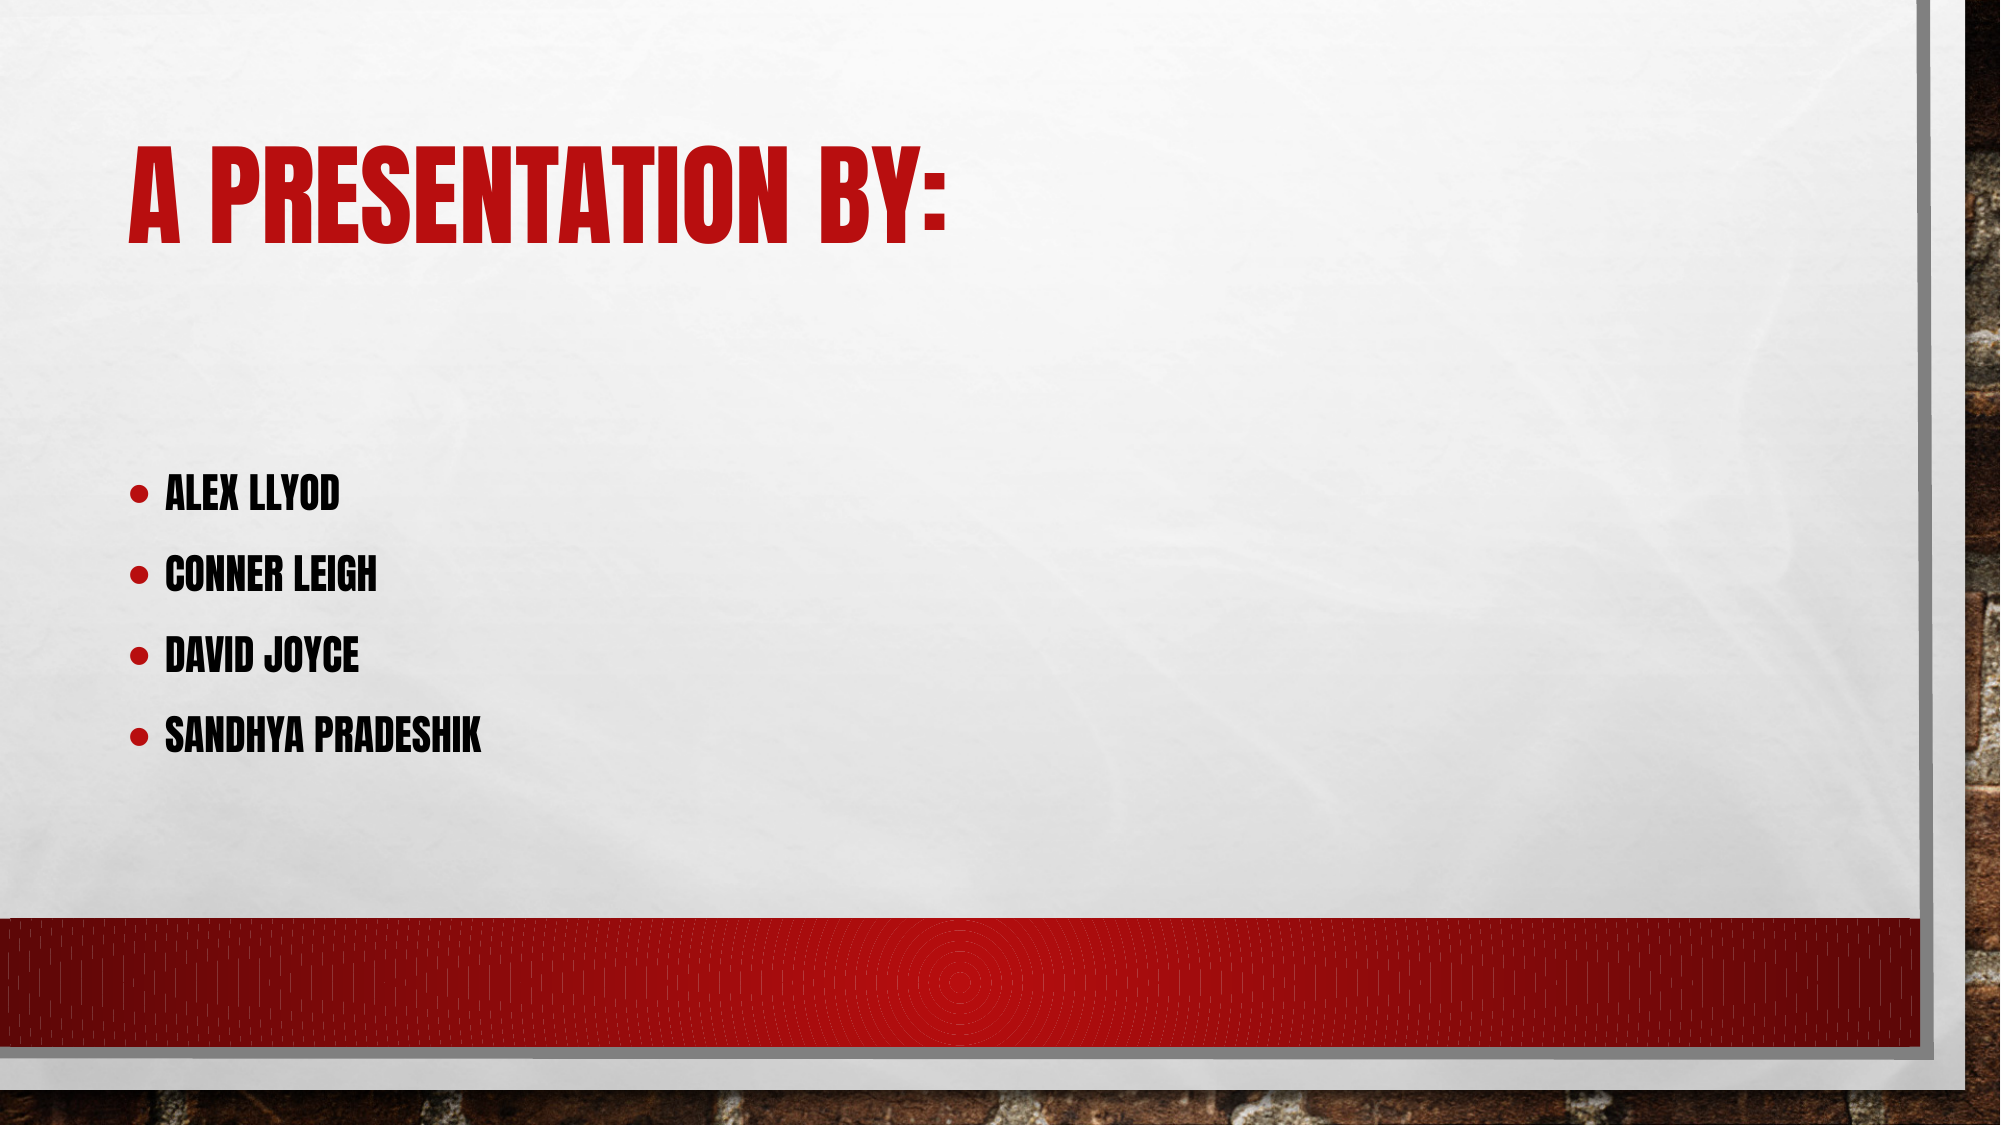

# A presentation by:
Alex llyod
Conner leigh
David joyce
Sandhya pradeshik